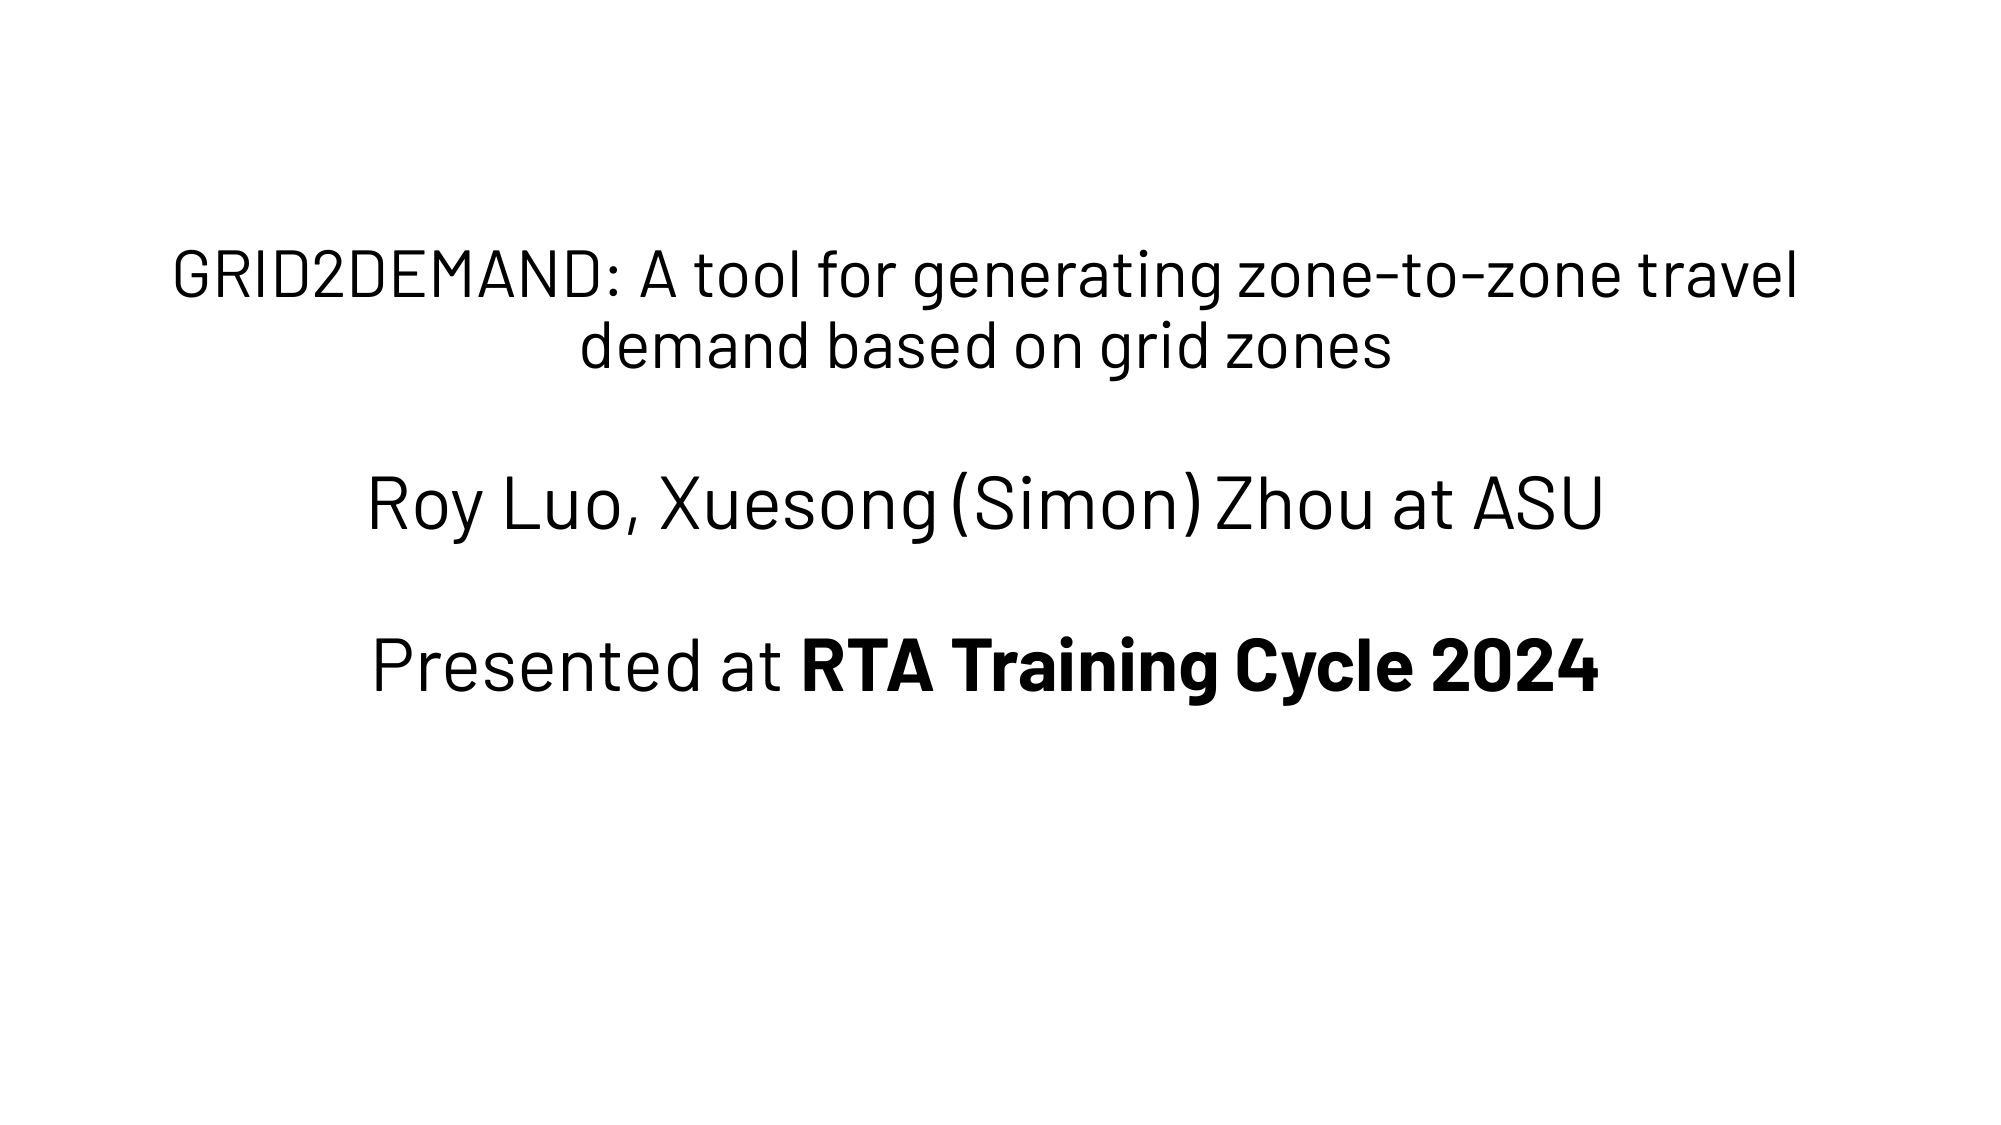

# GRID2DEMAND: A tool for generating zone-to-zone travel demand based on grid zones Roy Luo, Xuesong (Simon) Zhou at ASU Presented at RTA Training Cycle 2024